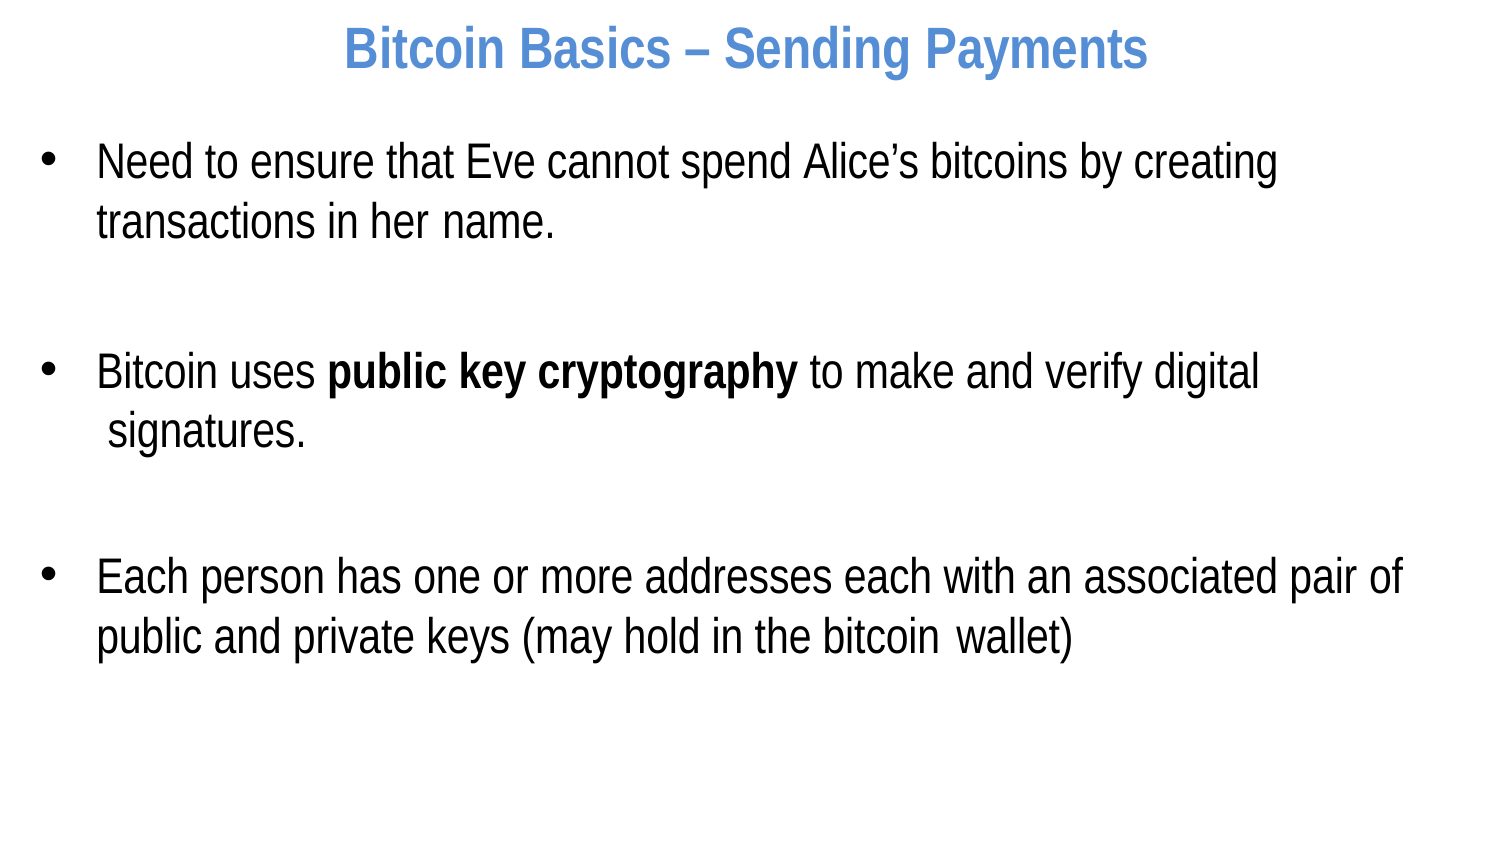

# Bitcoin Basics – Sending Payments
Need to ensure that Eve cannot spend Alice’s bitcoins by creating  transactions in her name.

Bitcoin uses public key cryptography to make and verify digital  signatures.

Each person has one or more addresses each with an associated pair of  public and private keys (may hold in the bitcoin wallet)